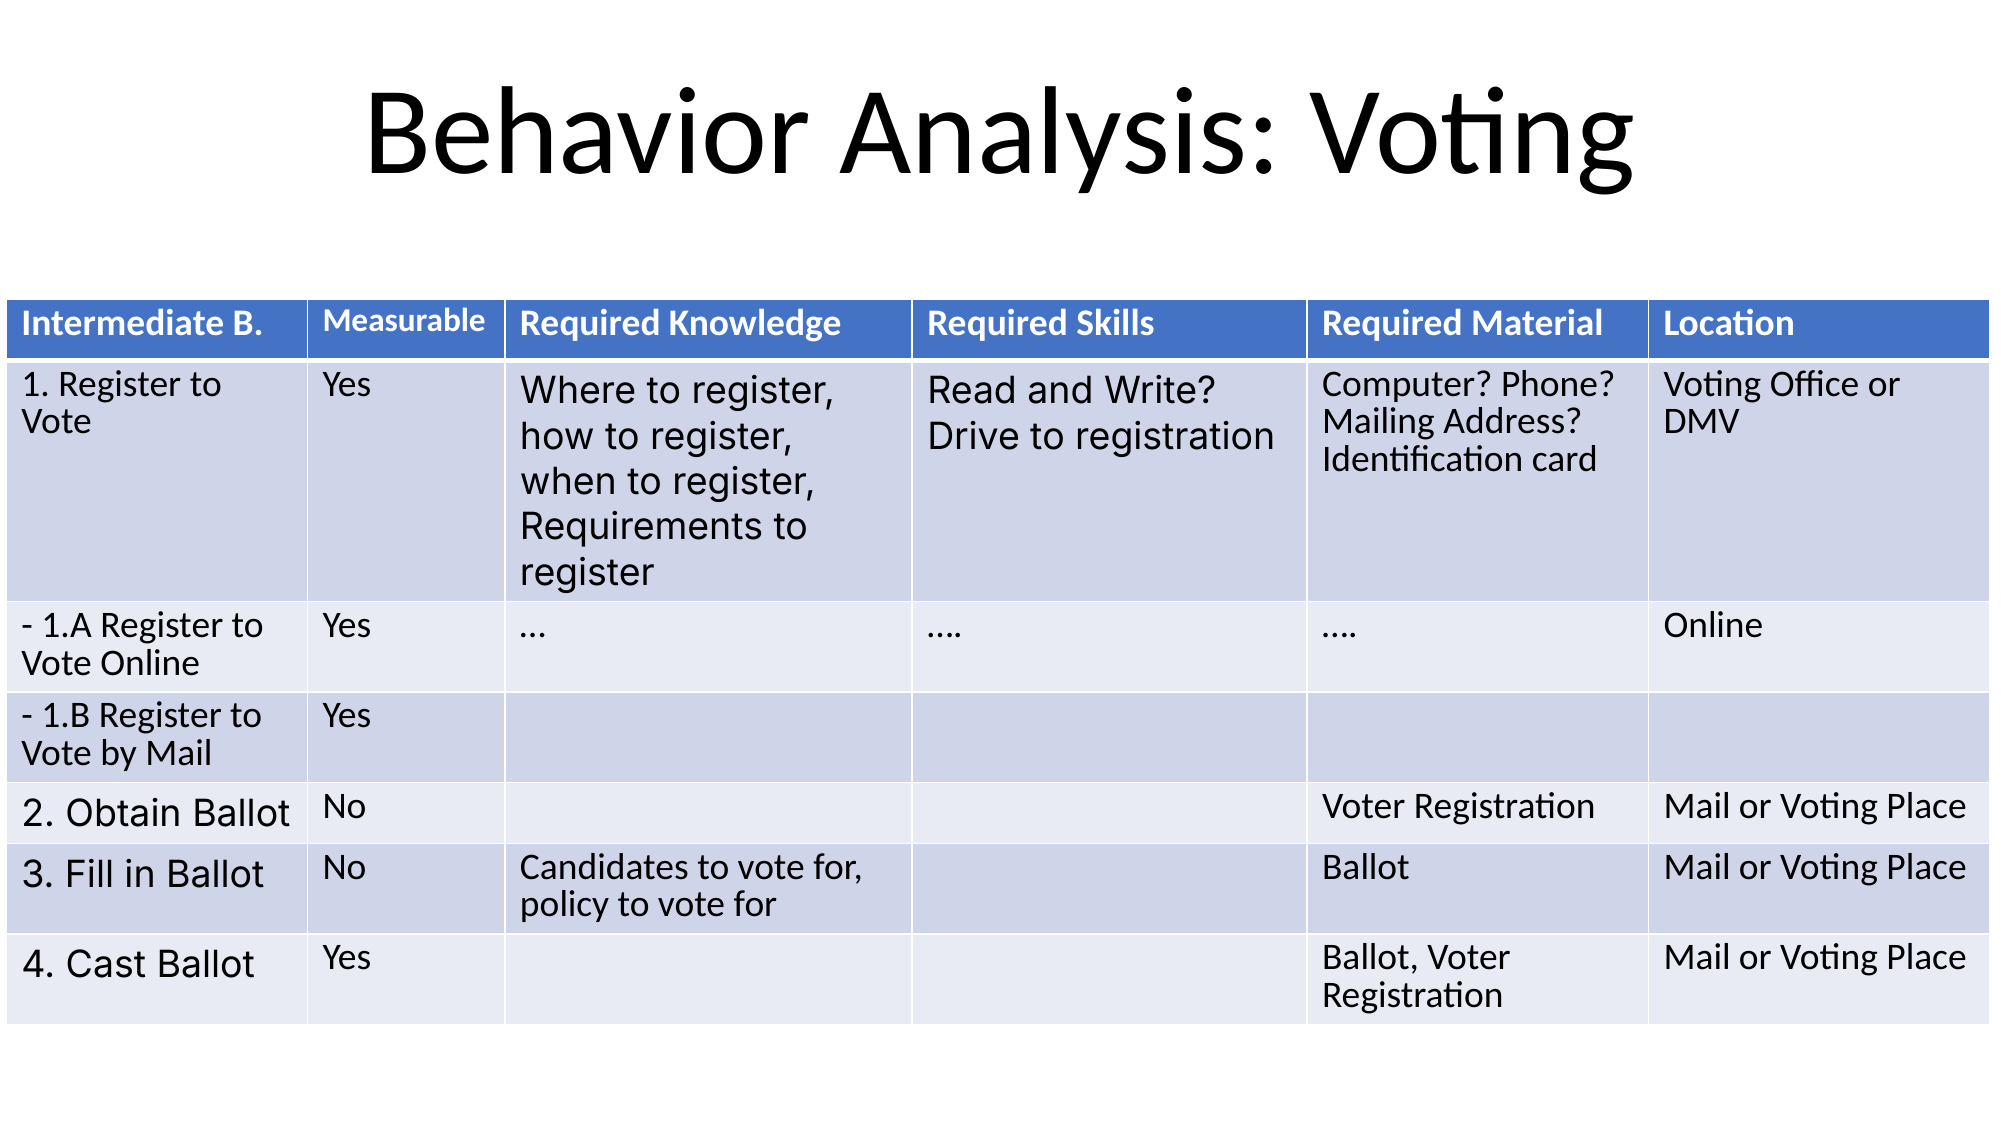

Behavior Analysis: Voting
| Intermediate B. | Measurable | Required Knowledge | Required Skills | Required Material | Location |
| --- | --- | --- | --- | --- | --- |
| 1. Register to Vote | Yes | Where to register, how to register, when to register, Requirements to register | Read and Write? Drive to registration | Computer? Phone? Mailing Address? Identification card | Voting Office or DMV |
| - 1.A Register to Vote Online | Yes | … | …. | …. | Online |
| - 1.B Register to Vote by Mail | Yes |  |  |  |  |
| 2. Obtain Ballot | No |  |  | Voter Registration | Mail or Voting Place |
| 3. Fill in Ballot | No | Candidates to vote for, policy to vote for |  | Ballot | Mail or Voting Place |
| 4. Cast Ballot | Yes |  |  | Ballot, Voter Registration | Mail or Voting Place |